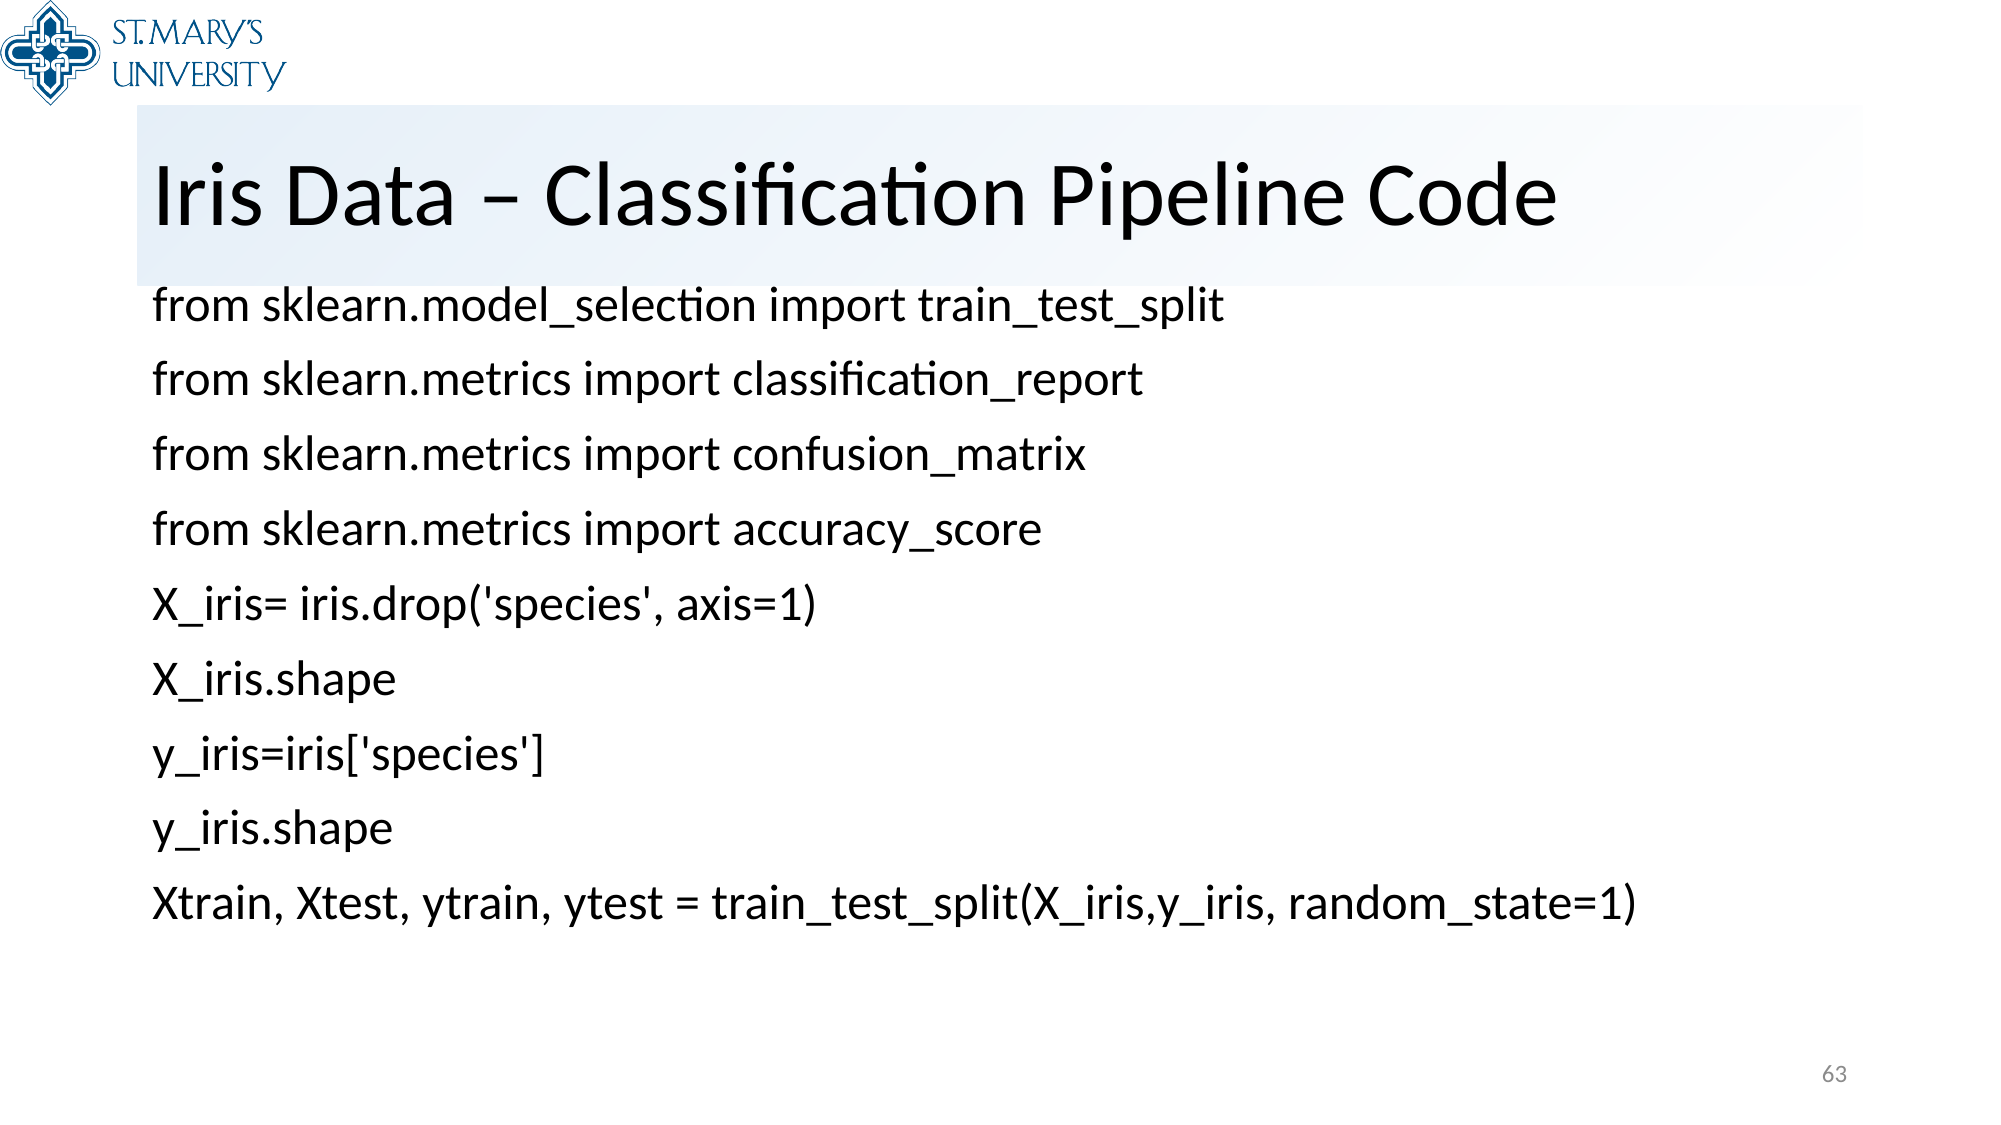

# Iris Data – Classification Pipeline Code
from sklearn.model_selection import train_test_split
from sklearn.metrics import classification_report
from sklearn.metrics import confusion_matrix
from sklearn.metrics import accuracy_score
X_iris= iris.drop('species', axis=1)
X_iris.shape
y_iris=iris['species']
y_iris.shape
Xtrain, Xtest, ytrain, ytest = train_test_split(X_iris,y_iris, random_state=1)
63